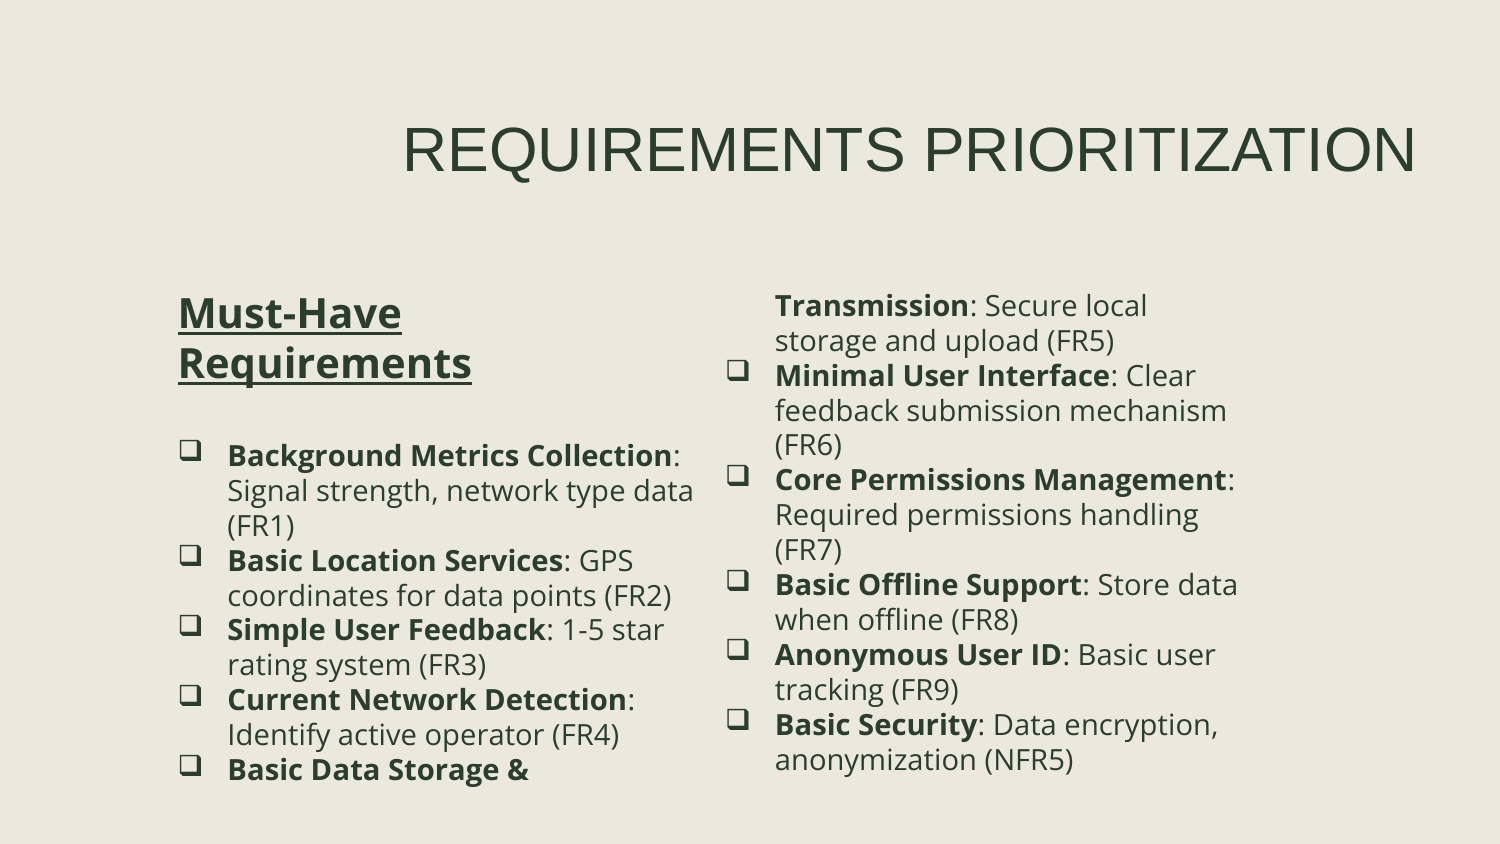

# REQUIREMENTS PRIORITIZATION
Must-Have Requirements

Background Metrics Collection: Signal strength, network type data (FR1)
Basic Location Services: GPS coordinates for data points (FR2)
Simple User Feedback: 1-5 star rating system (FR3)
Current Network Detection: Identify active operator (FR4)
Basic Data Storage & Transmission: Secure local storage and upload (FR5)
Minimal User Interface: Clear feedback submission mechanism (FR6)
Core Permissions Management: Required permissions handling (FR7)
Basic Offline Support: Store data when offline (FR8)
Anonymous User ID: Basic user tracking (FR9)
Basic Security: Data encryption, anonymization (NFR5)